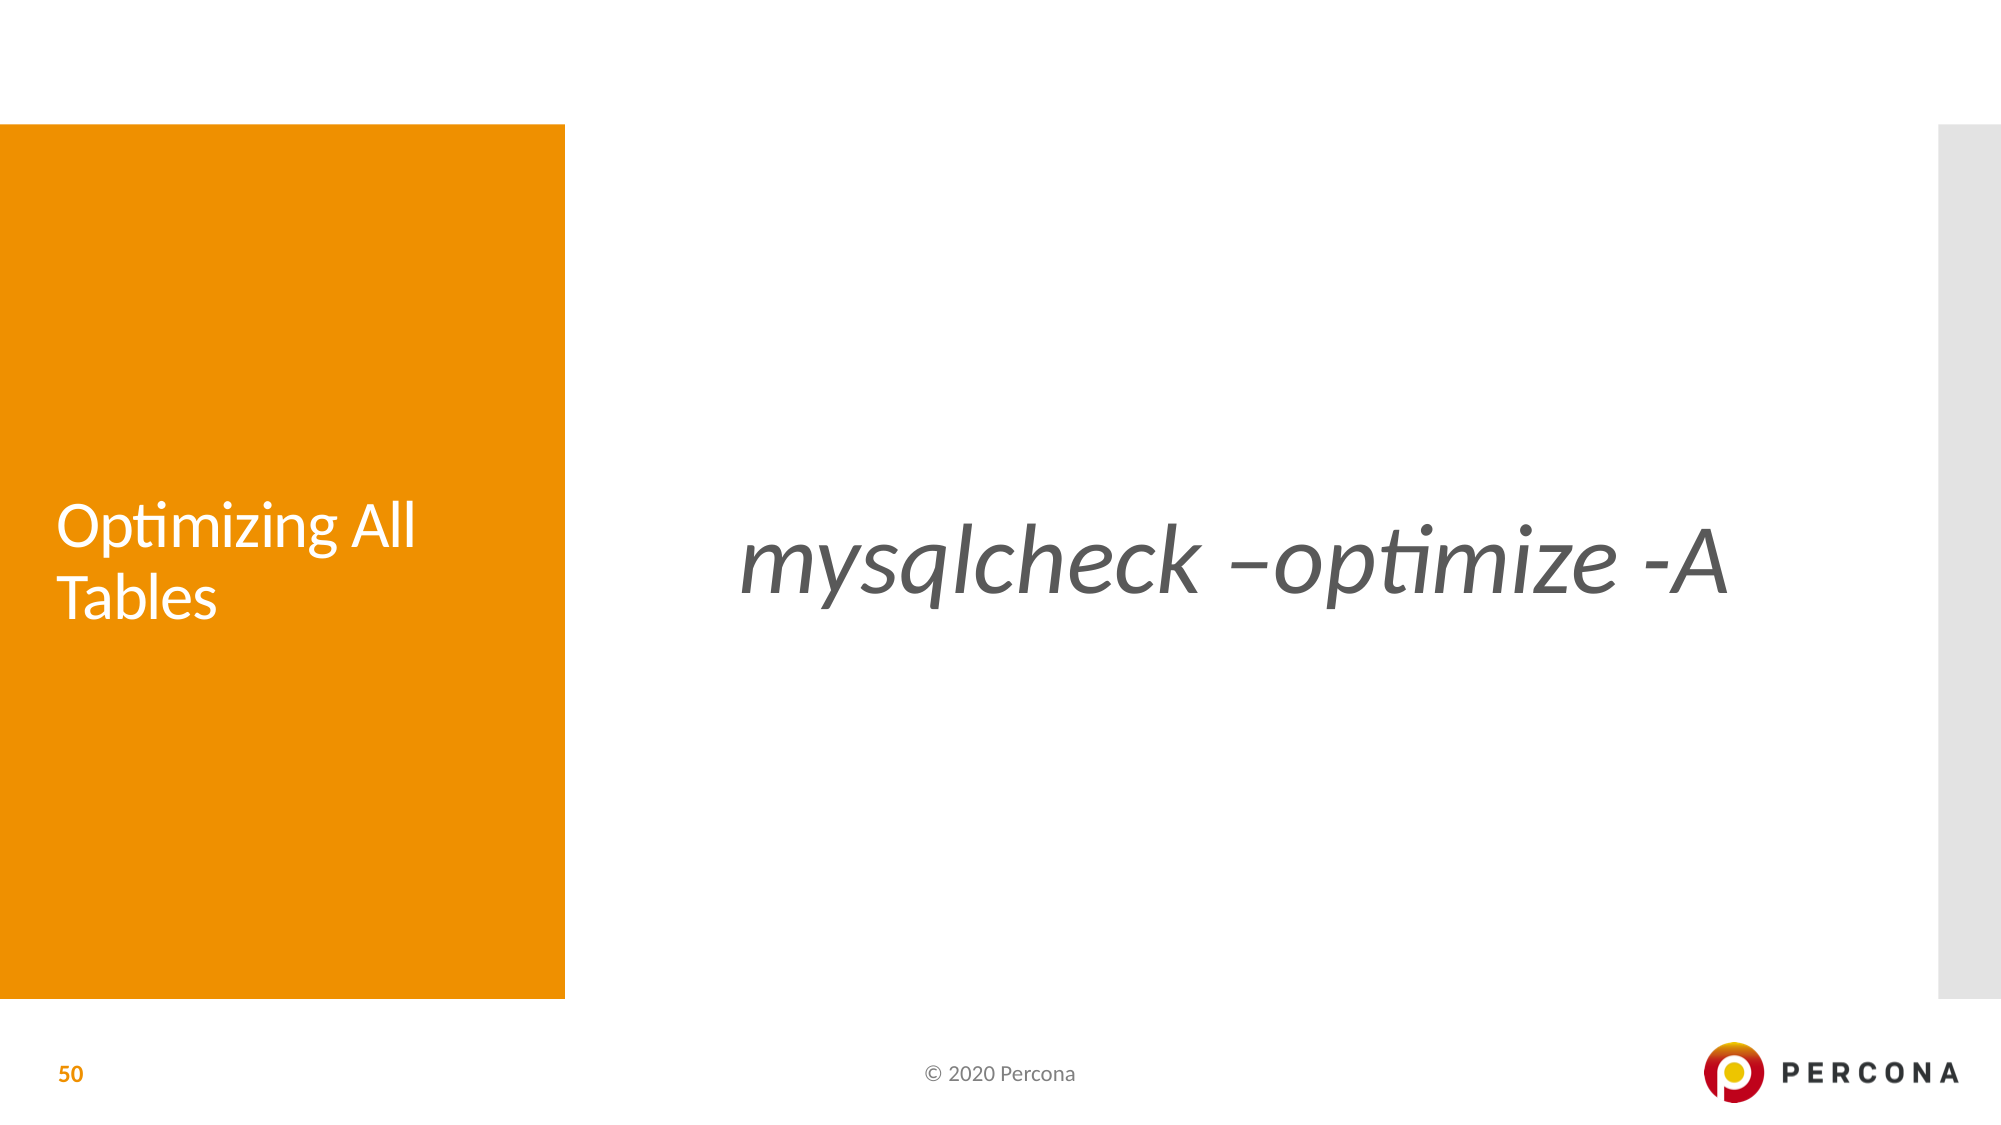

mysqlcheck –optimize -A
# Optimizing All Tables
50
© 2020 Percona